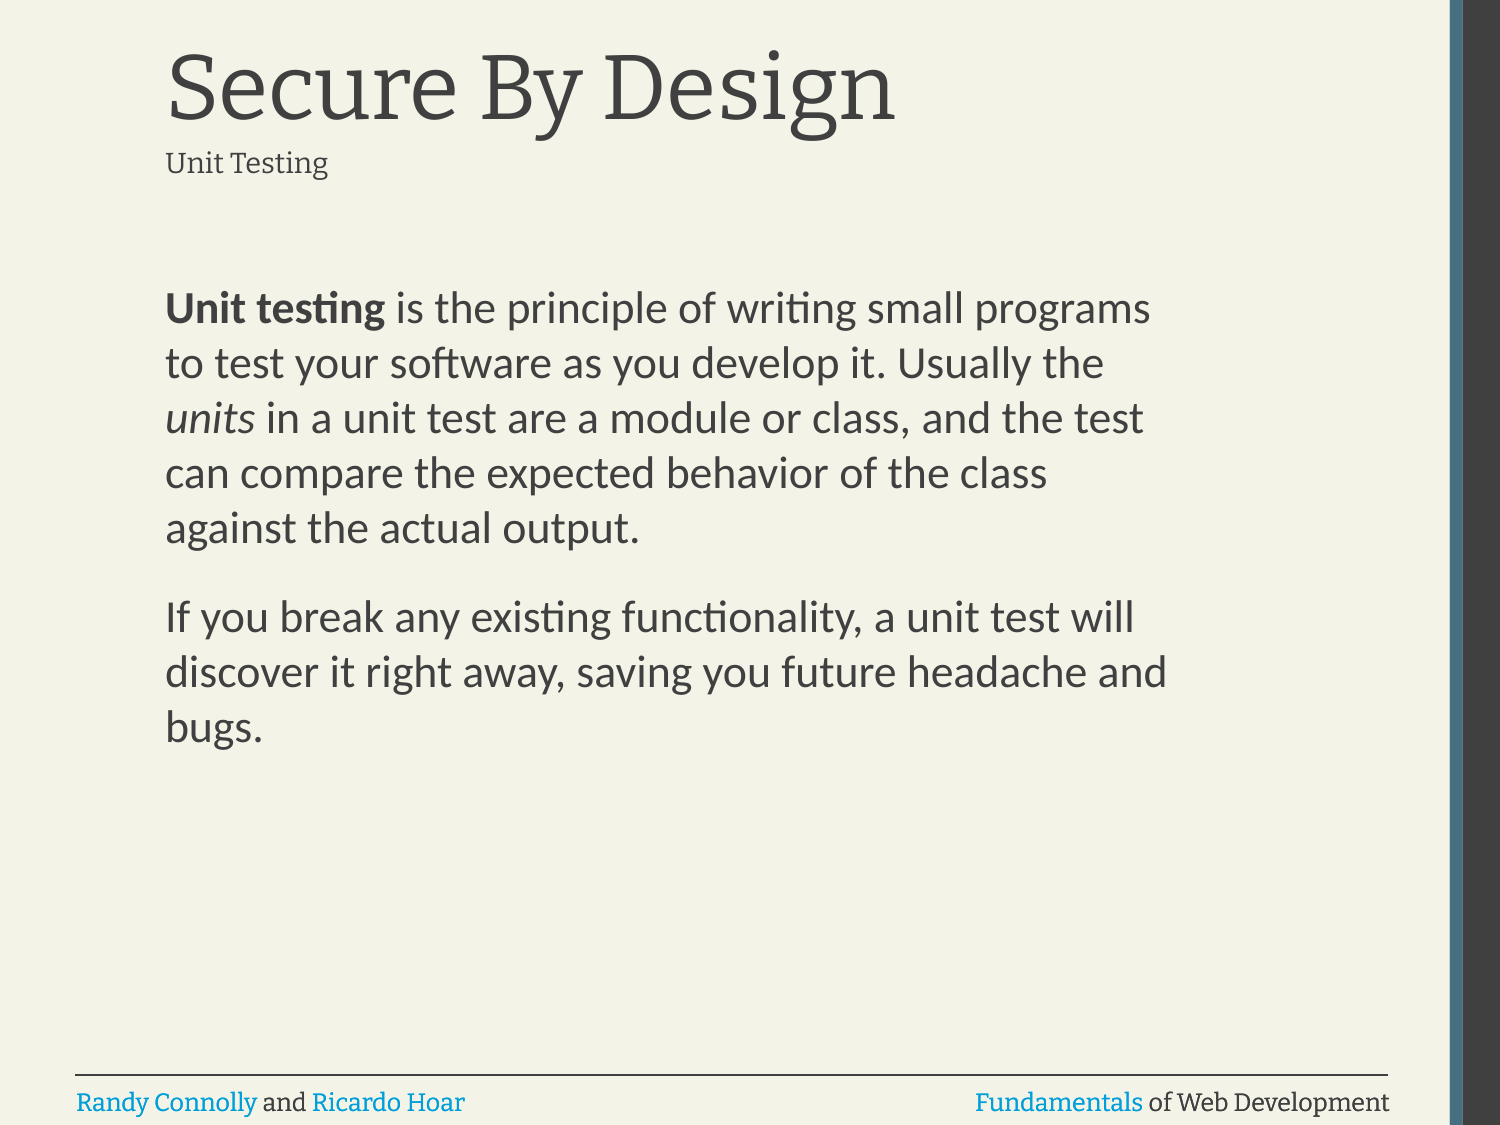

# Secure By Design
Unit Testing
Unit testing is the principle of writing small programs to test your software as you develop it. Usually the units in a unit test are a module or class, and the test can compare the expected behavior of the class against the actual output.
If you break any existing functionality, a unit test will discover it right away, saving you future headache and bugs.